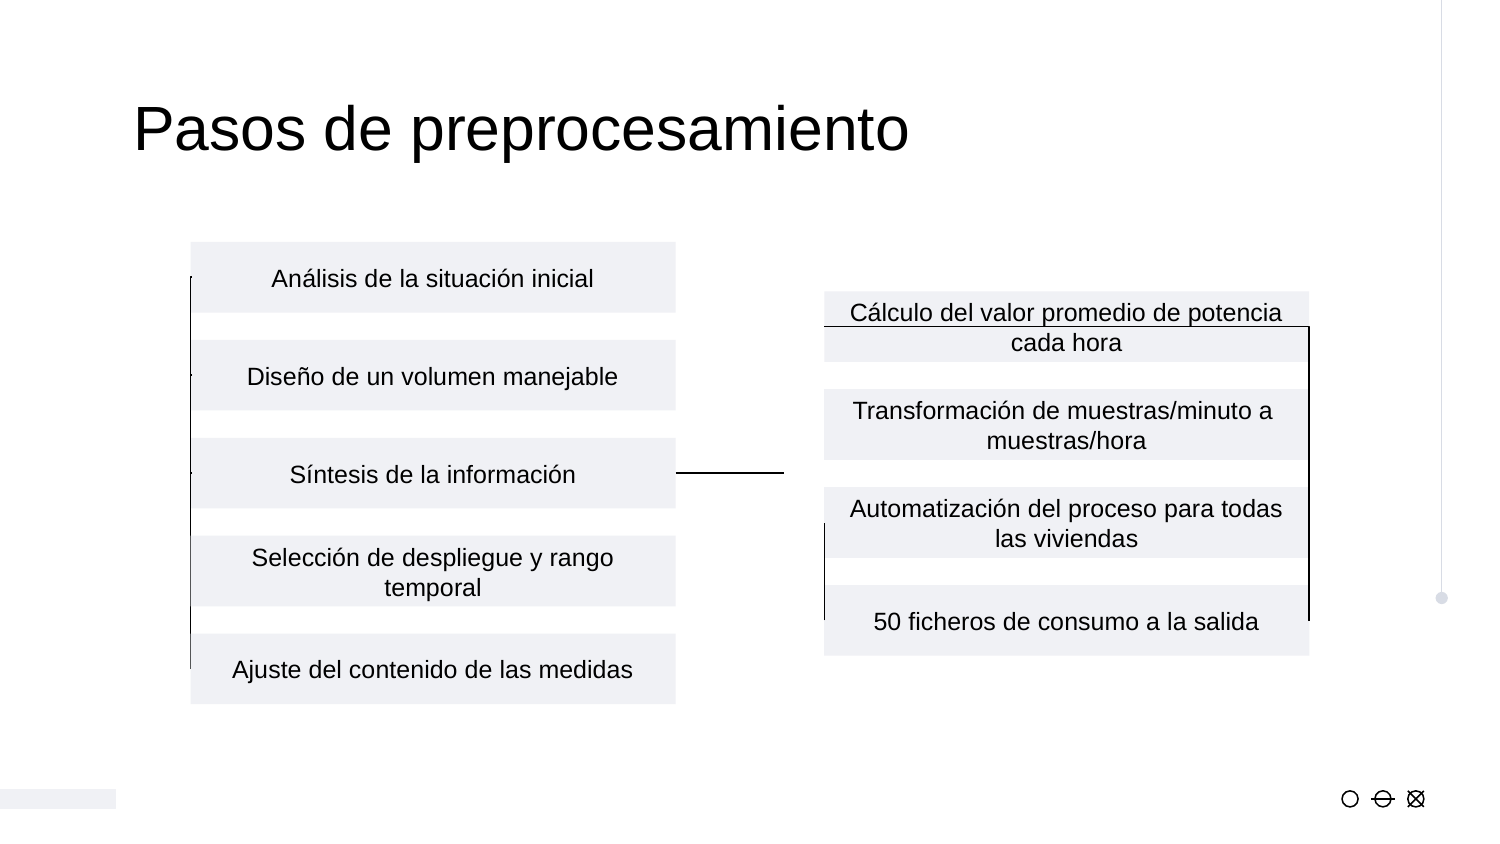

# Pasos de preprocesamiento
Análisis de la situación inicial
Cálculo del valor promedio de potencia cada hora
Diseño de un volumen manejable
Transformación de muestras/minuto a  muestras/hora
Síntesis de la información
Automatización del proceso para todas las viviendas
Selección de despliegue y rango temporal
50 ficheros de consumo a la salida
Ajuste del contenido de las medidas